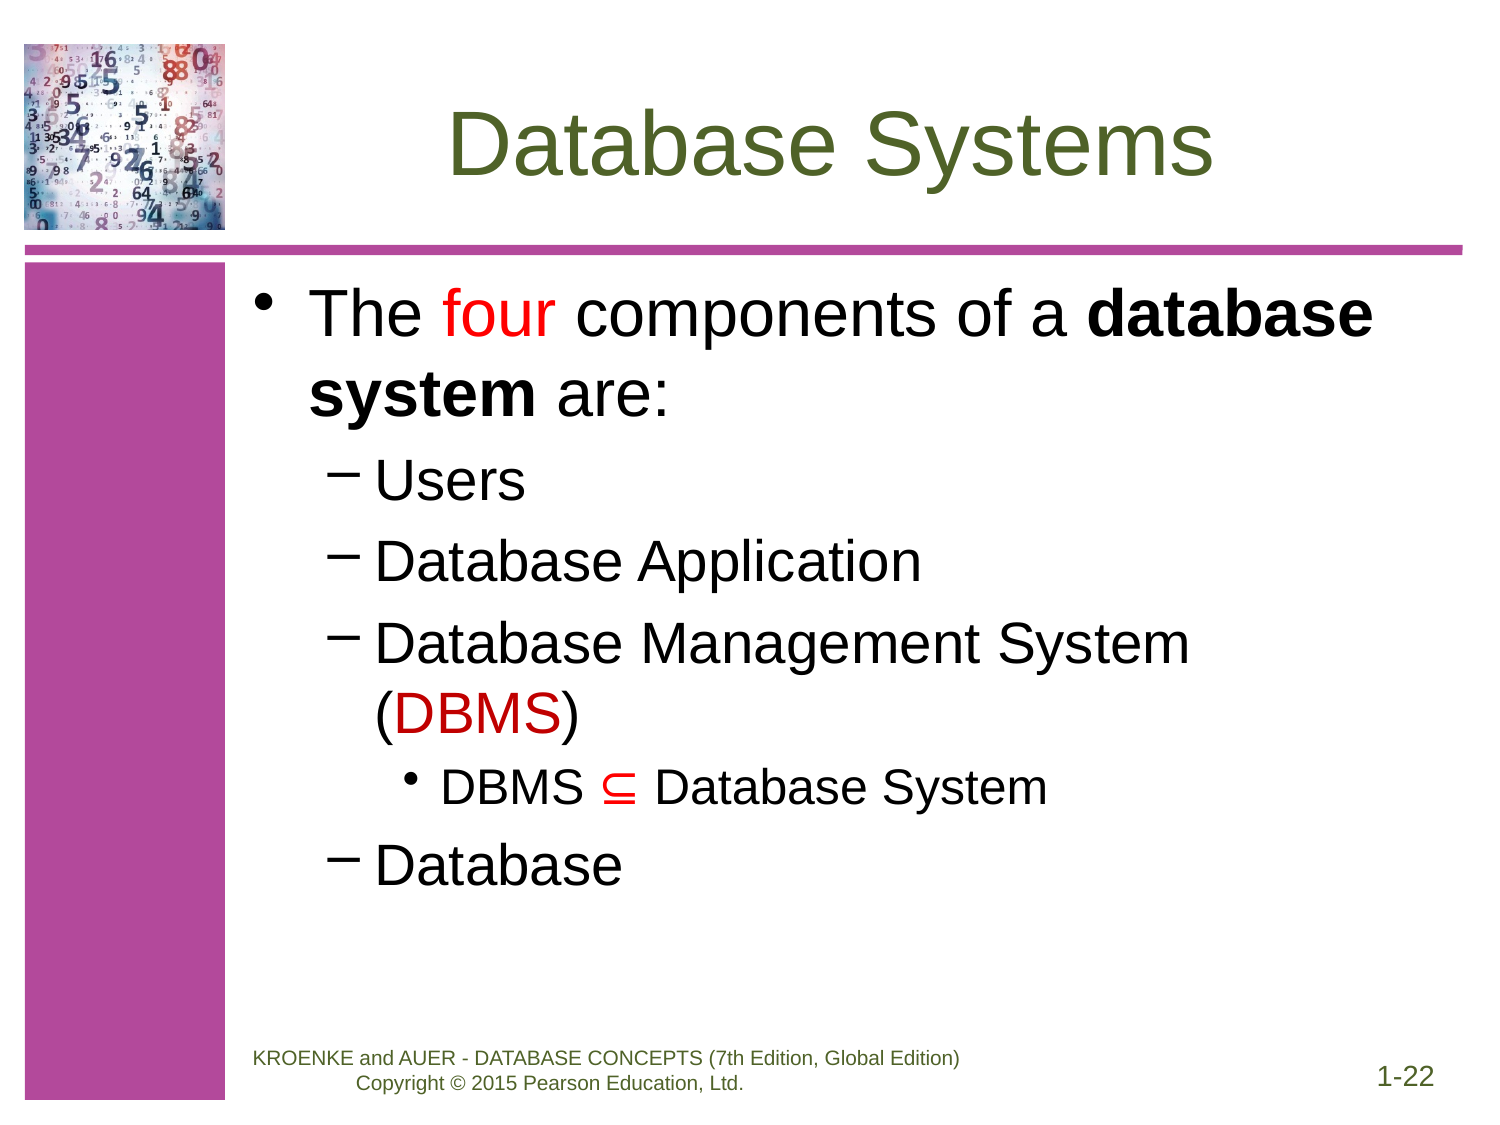

# Database Systems
The four components of a database system are:
Users
Database Application
Database Management System (DBMS)
DBMS ⊆ Database System
Database
KROENKE and AUER - DATABASE CONCEPTS (7th Edition, Global Edition)                                      Copyright © 2015 Pearson Education, Ltd.
1-22